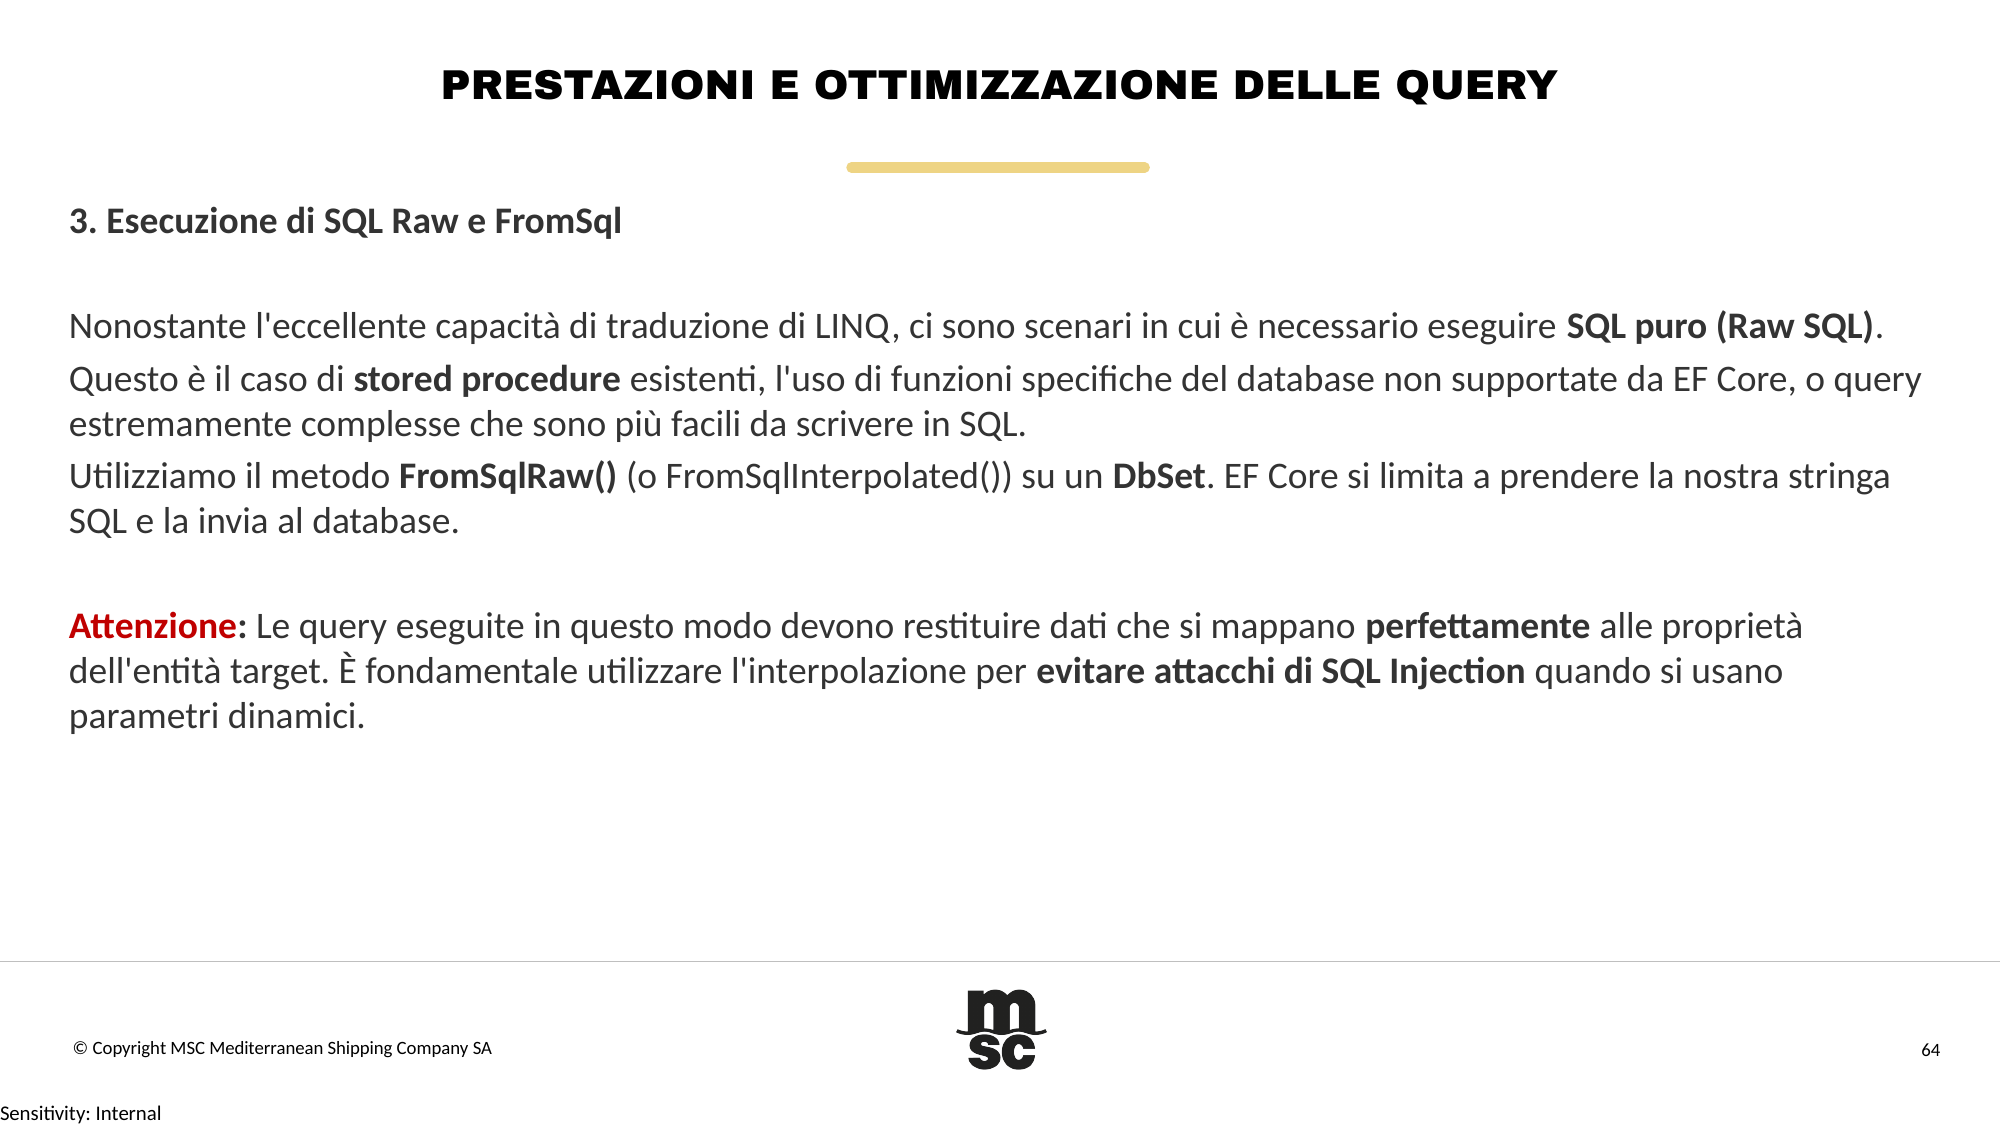

# Prestazioni e Ottimizzazione delle Query
3. Esecuzione di SQL Raw e FromSql

Nonostante l'eccellente capacità di traduzione di LINQ, ci sono scenari in cui è necessario eseguire SQL puro (Raw SQL).
Questo è il caso di stored procedure esistenti, l'uso di funzioni specifiche del database non supportate da EF Core, o query estremamente complesse che sono più facili da scrivere in SQL.
Utilizziamo il metodo FromSqlRaw() (o FromSqlInterpolated()) su un DbSet. EF Core si limita a prendere la nostra stringa SQL e la invia al database.

Attenzione: Le query eseguite in questo modo devono restituire dati che si mappano perfettamente alle proprietà dell'entità target. È fondamentale utilizzare l'interpolazione per evitare attacchi di SQL Injection quando si usano parametri dinamici.

© Copyright MSC Mediterranean Shipping Company SA

64